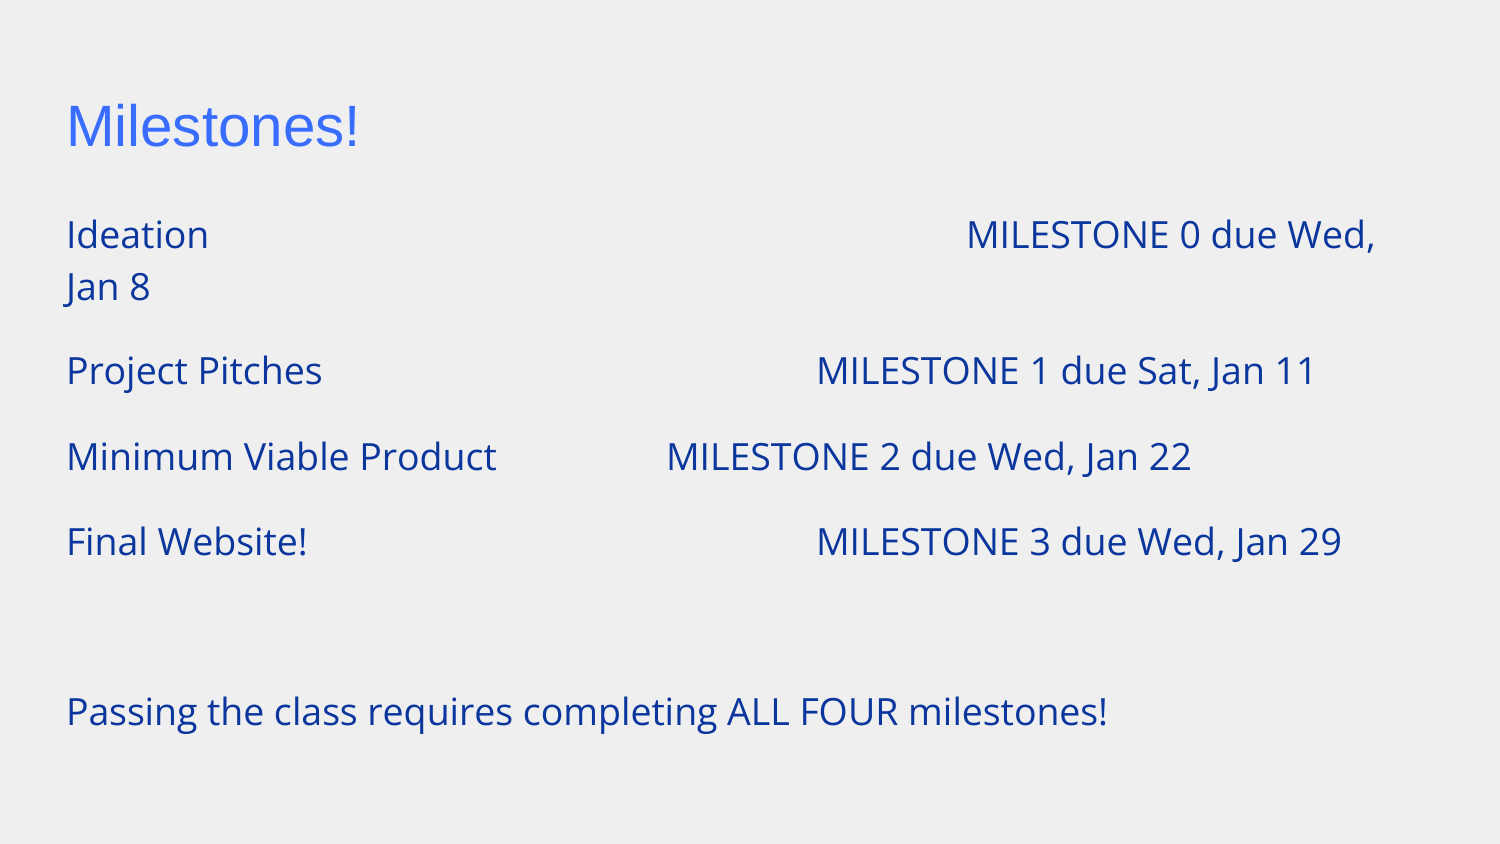

# Milestones!
Ideation						MILESTONE 0 due Wed, Jan 8
Project Pitches				MILESTONE 1 due Sat, Jan 11
Minimum Viable Product		MILESTONE 2 due Wed, Jan 22
Final Website!				MILESTONE 3 due Wed, Jan 29

Passing the class requires completing ALL FOUR milestones!